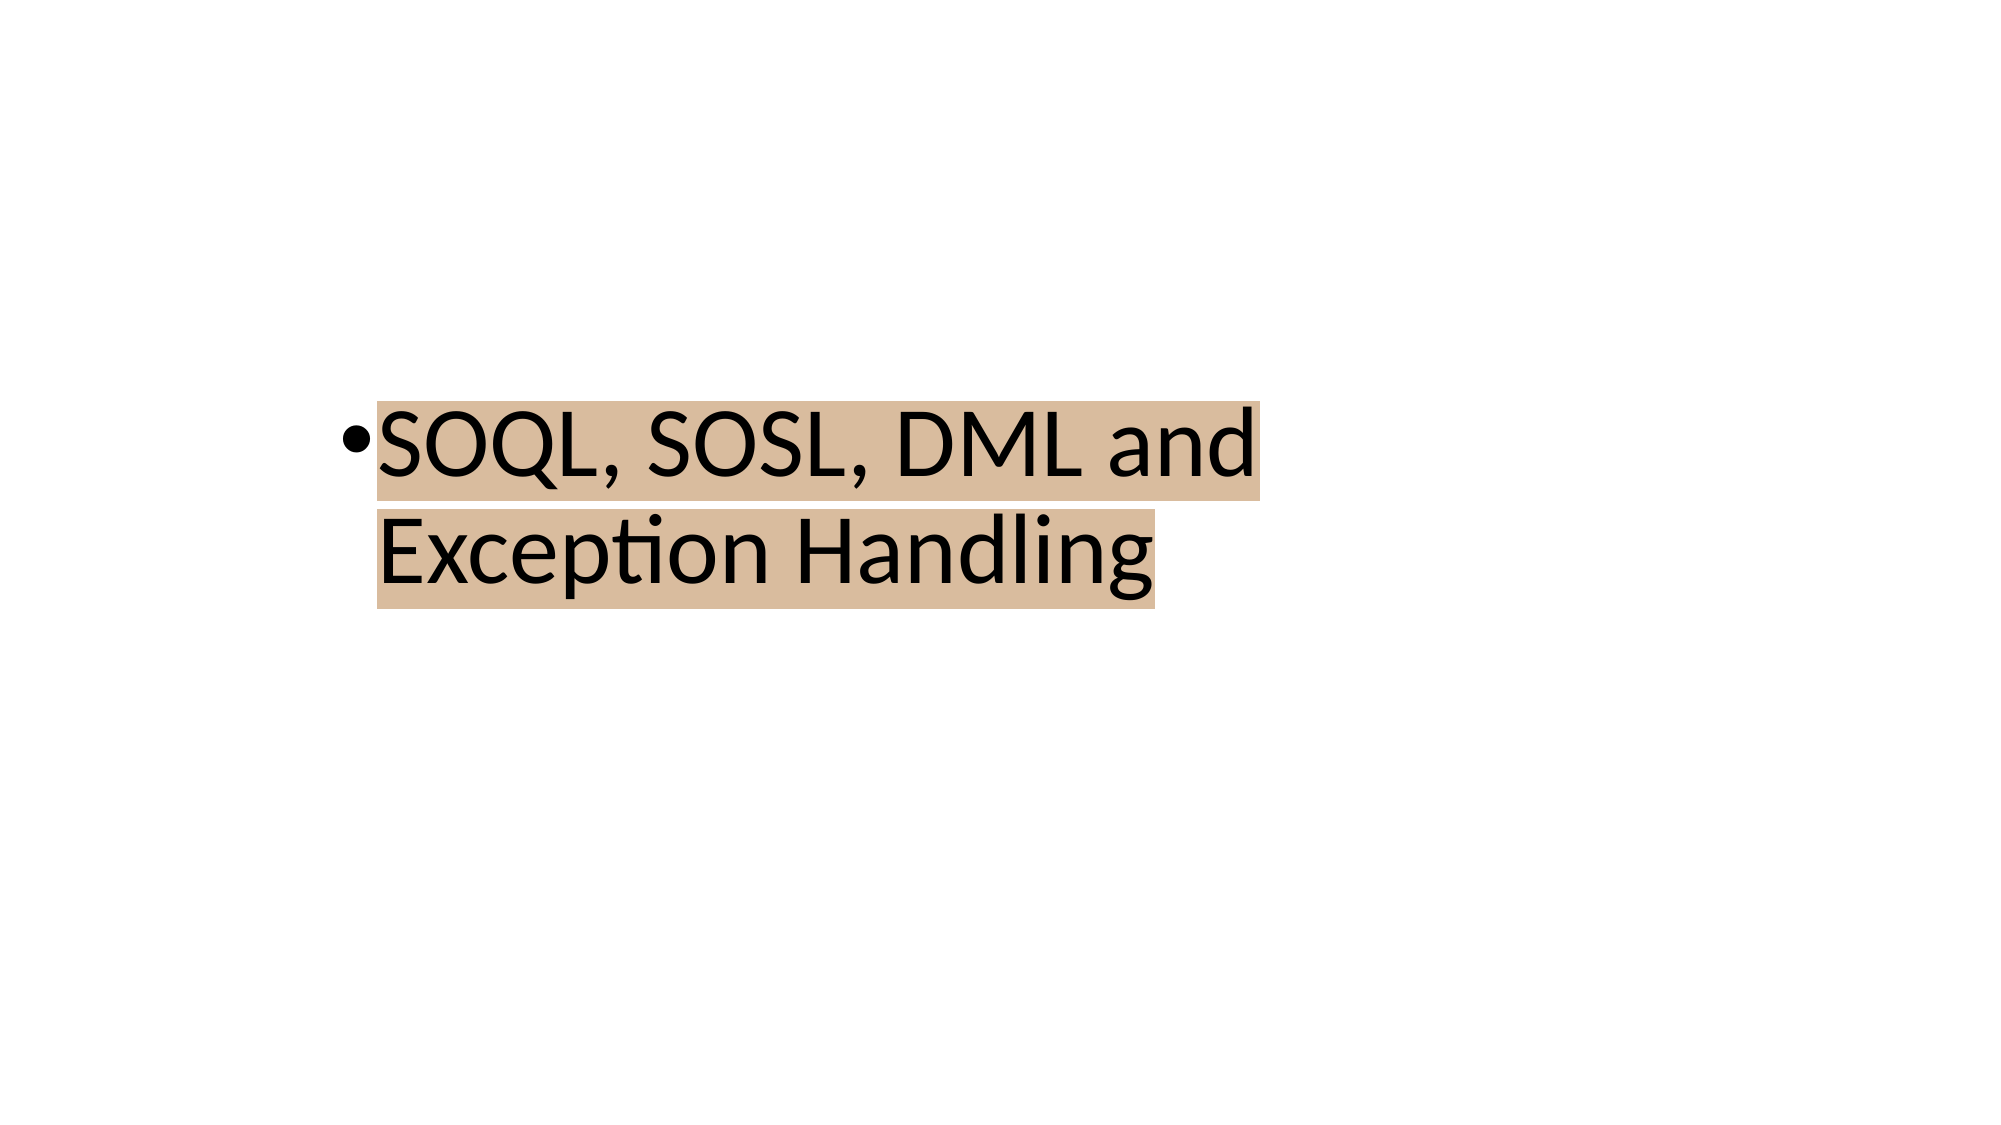

#
SOQL, SOSL, DML and Exception Handling